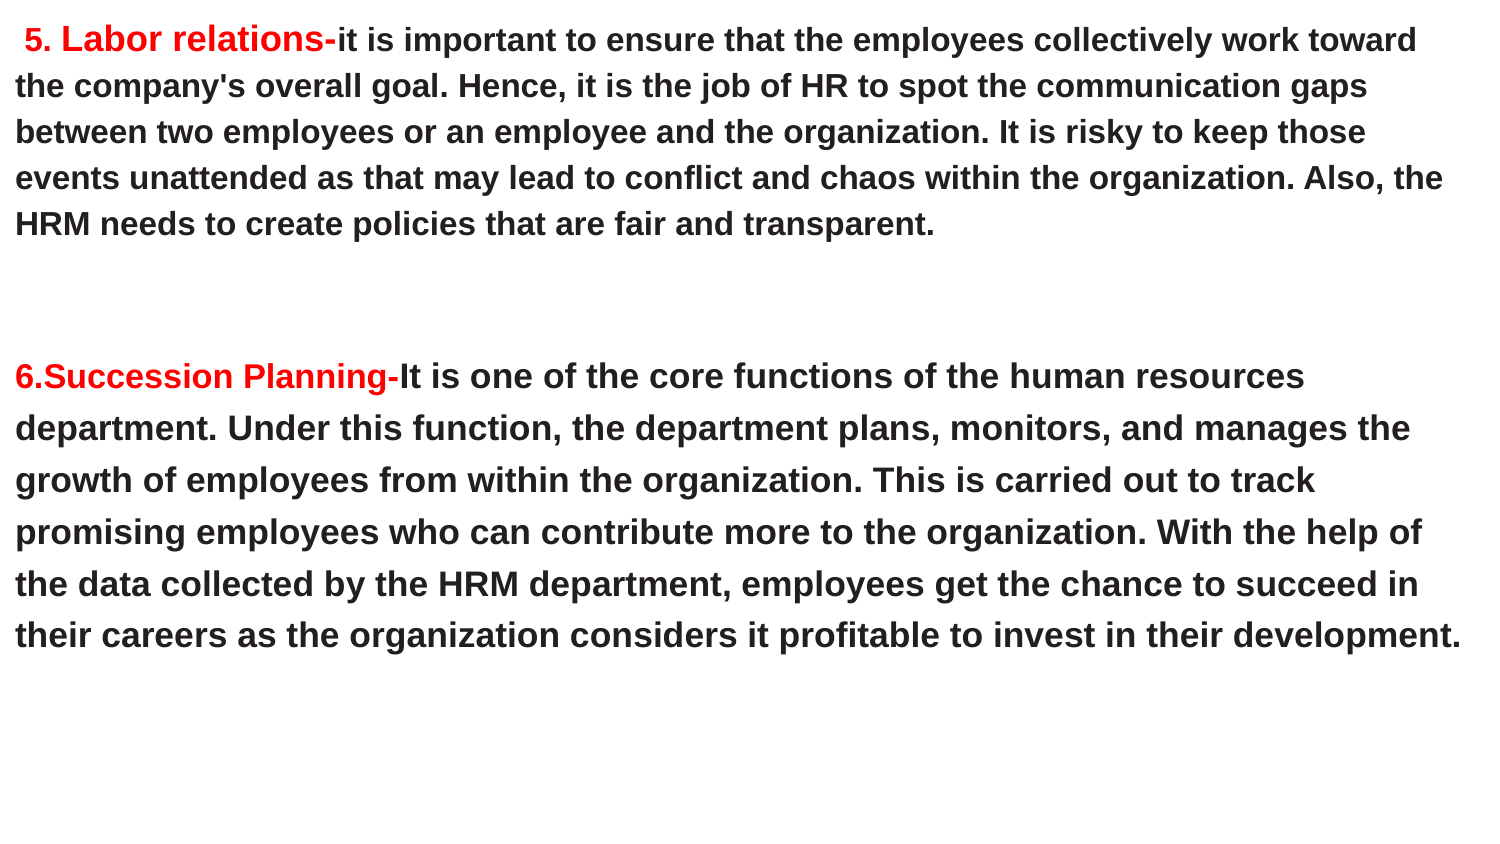

5. Labor relations-it is important to ensure that the employees collectively work toward the company's overall goal. Hence, it is the job of HR to spot the communication gaps between two employees or an employee and the organization. It is risky to keep those events unattended as that may lead to conflict and chaos within the organization. Also, the HRM needs to create policies that are fair and transparent.

6.Succession Planning-It is one of the core functions of the human resources department. Under this function, the department plans, monitors, and manages the growth of employees from within the organization. This is carried out to track promising employees who can contribute more to the organization. With the help of the data collected by the HRM department, employees get the chance to succeed in their careers as the organization considers it profitable to invest in their development.